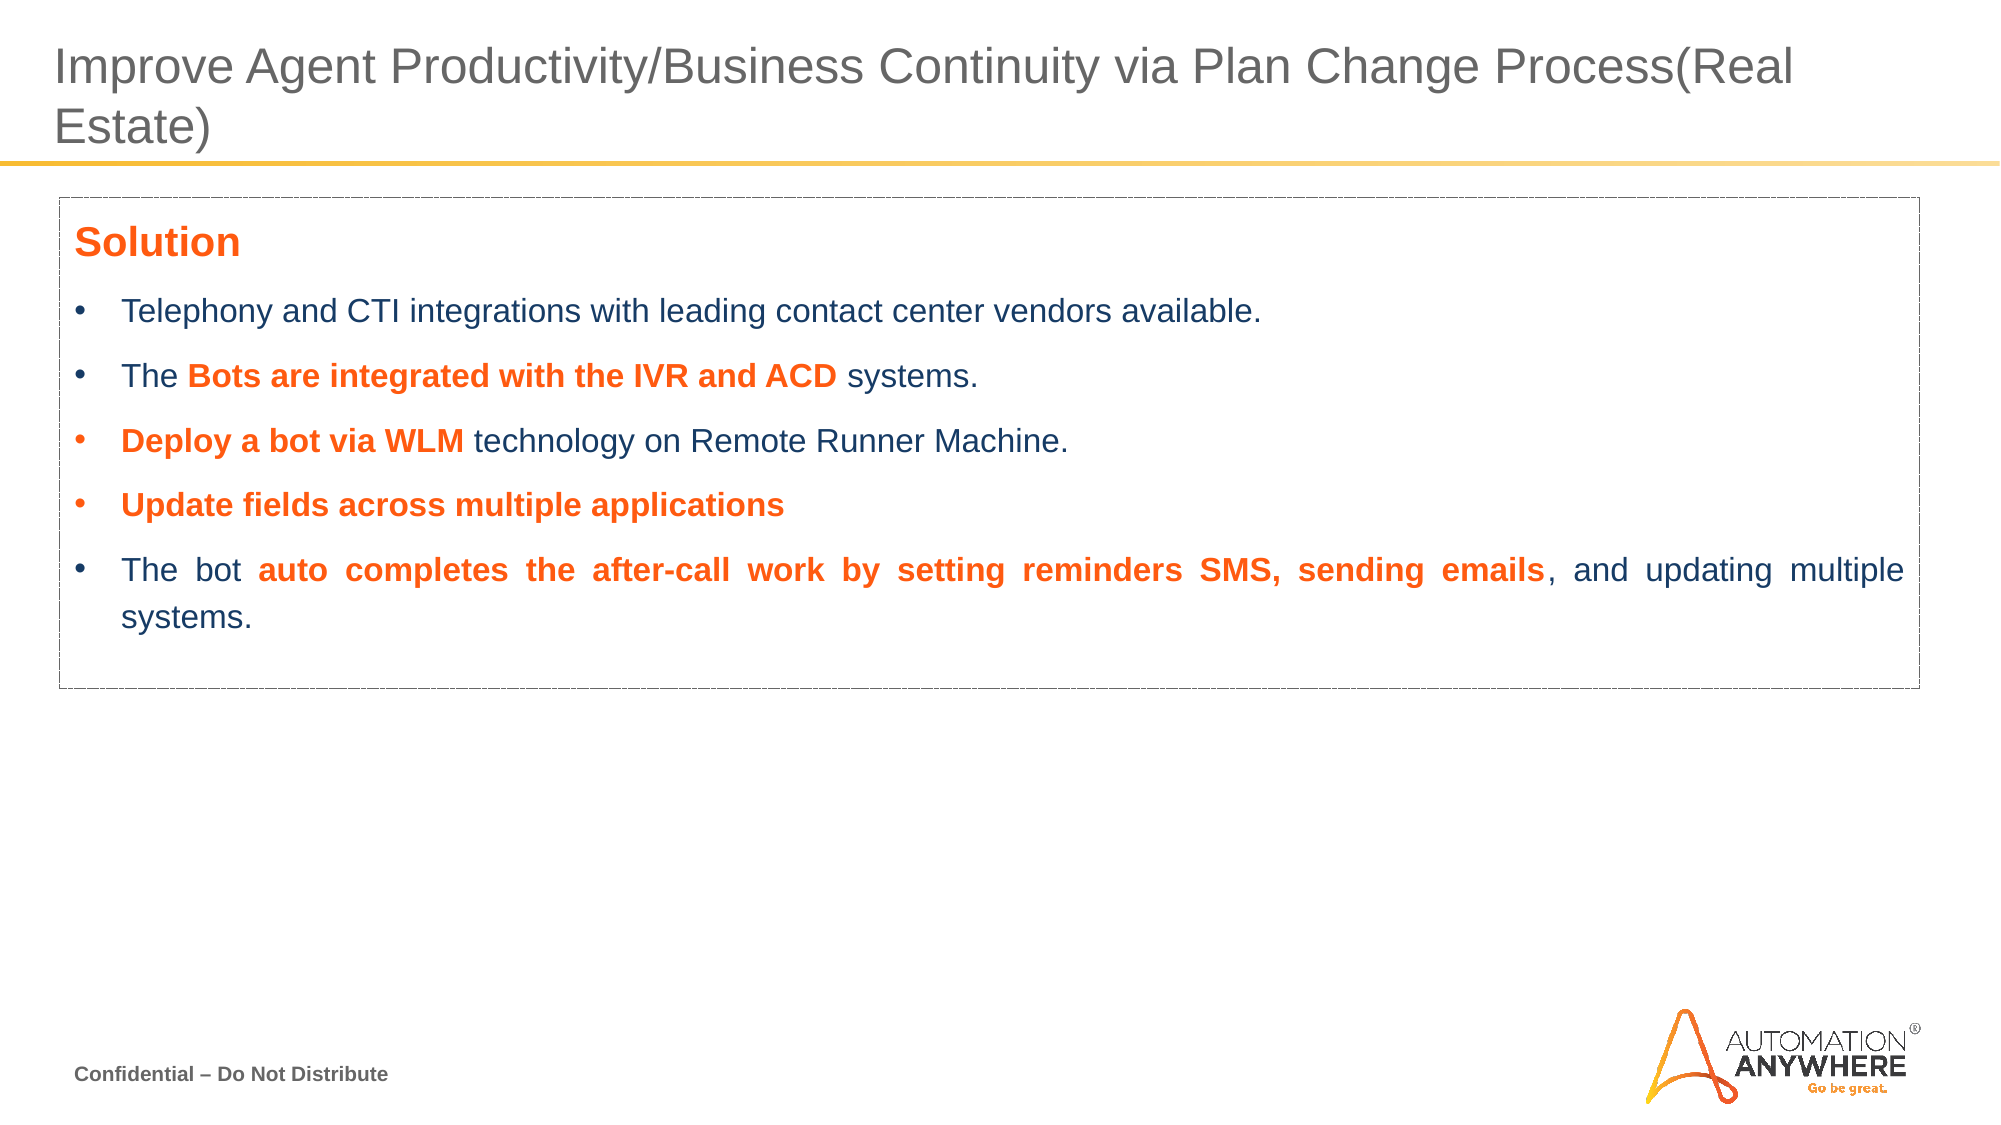

# Improve Agent Productivity/Business Continuity via Plan Change Process(Real Estate)
Solution
Telephony and CTI integrations with leading contact center vendors available.
The Bots are integrated with the IVR and ACD systems.
Deploy a bot via WLM technology on Remote Runner Machine.
Update fields across multiple applications
The bot auto completes the after-call work by setting reminders SMS, sending emails, and updating multiple systems.
Confidential – Do Not Distribute